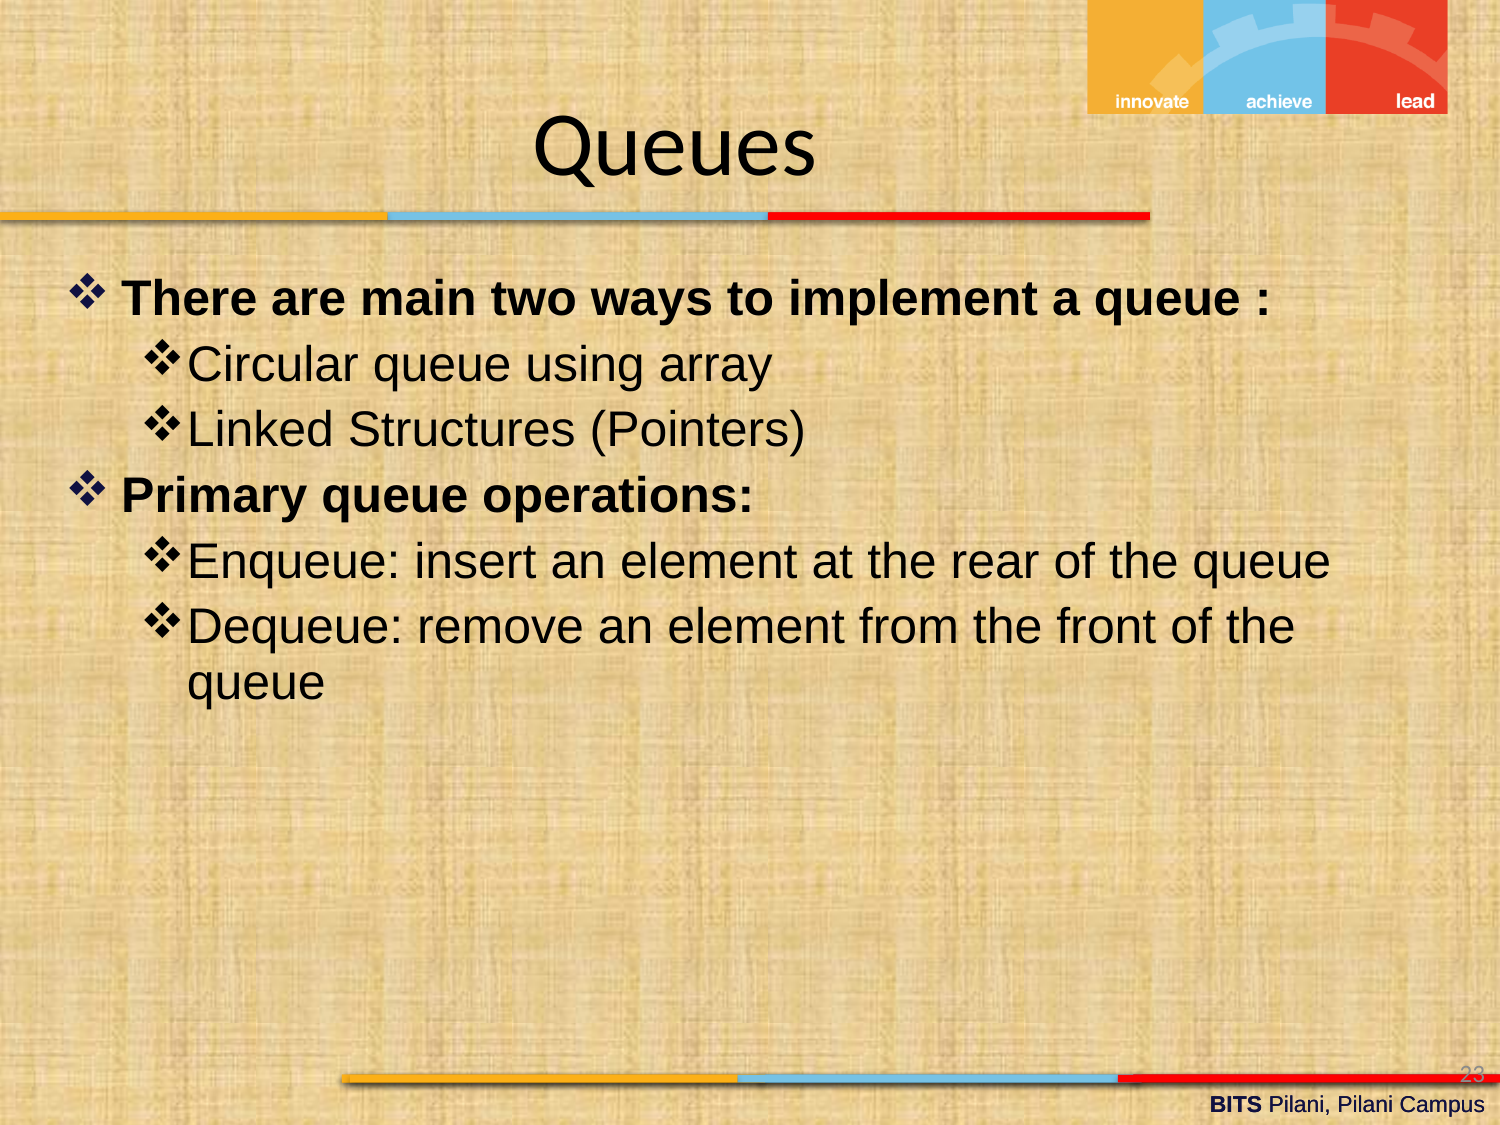

Queues
There are main two ways to implement a queue :
Circular queue using array
Linked Structures (Pointers)
Primary queue operations:
Enqueue: insert an element at the rear of the queue
Dequeue: remove an element from the front of the queue
23